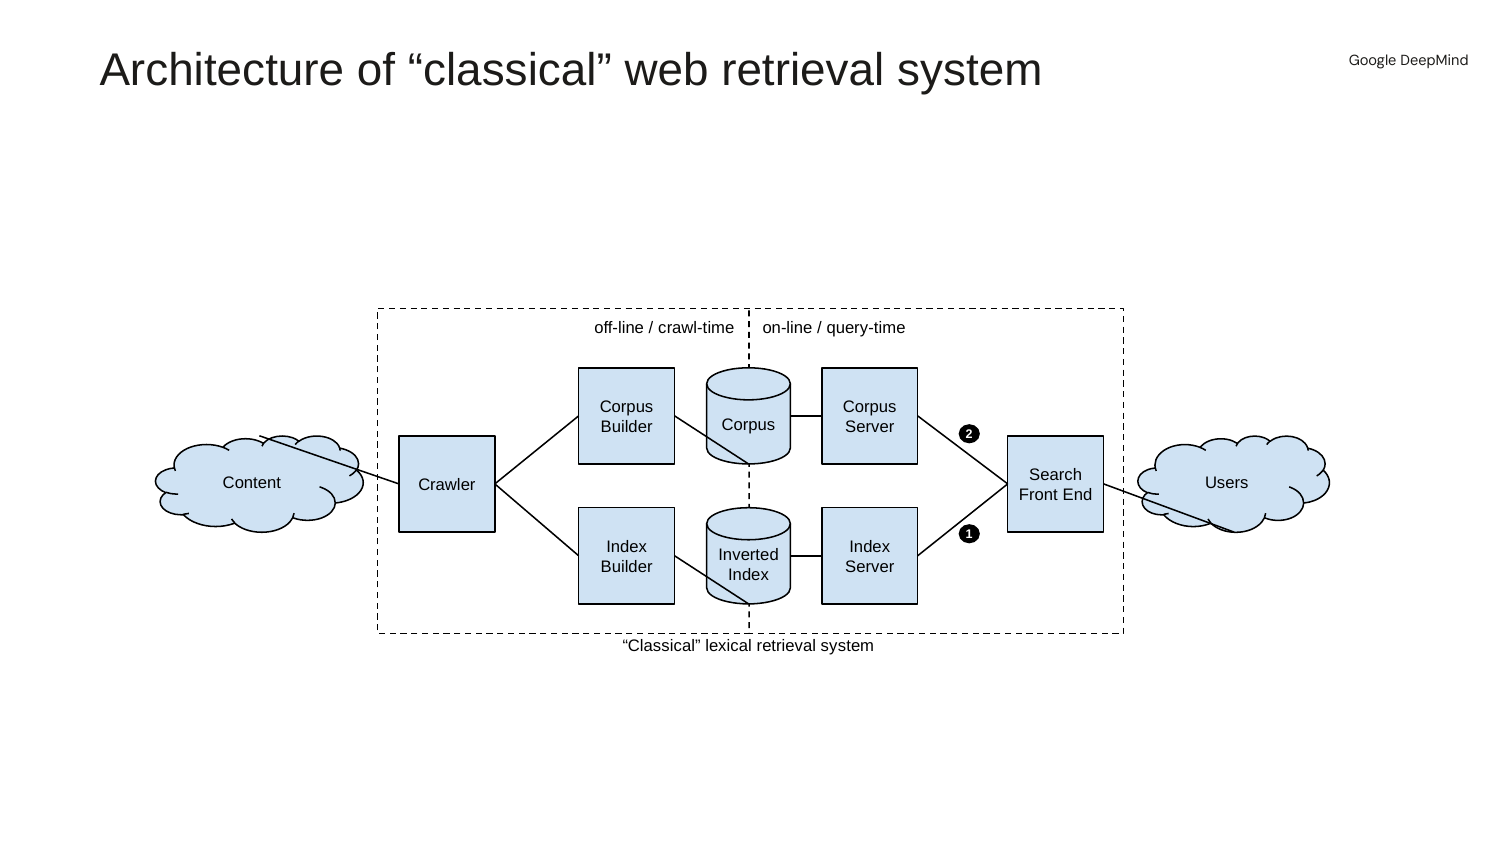

# Architecture of “classical” web retrieval system

off-line / crawl-time
on-line / query-time
Corpus Builder
Corpus Server
Corpus
2
Content
Users
Search Front End
Crawler
Index Builder
Index
Server
Inverted Index
1
“Classical” lexical retrieval system